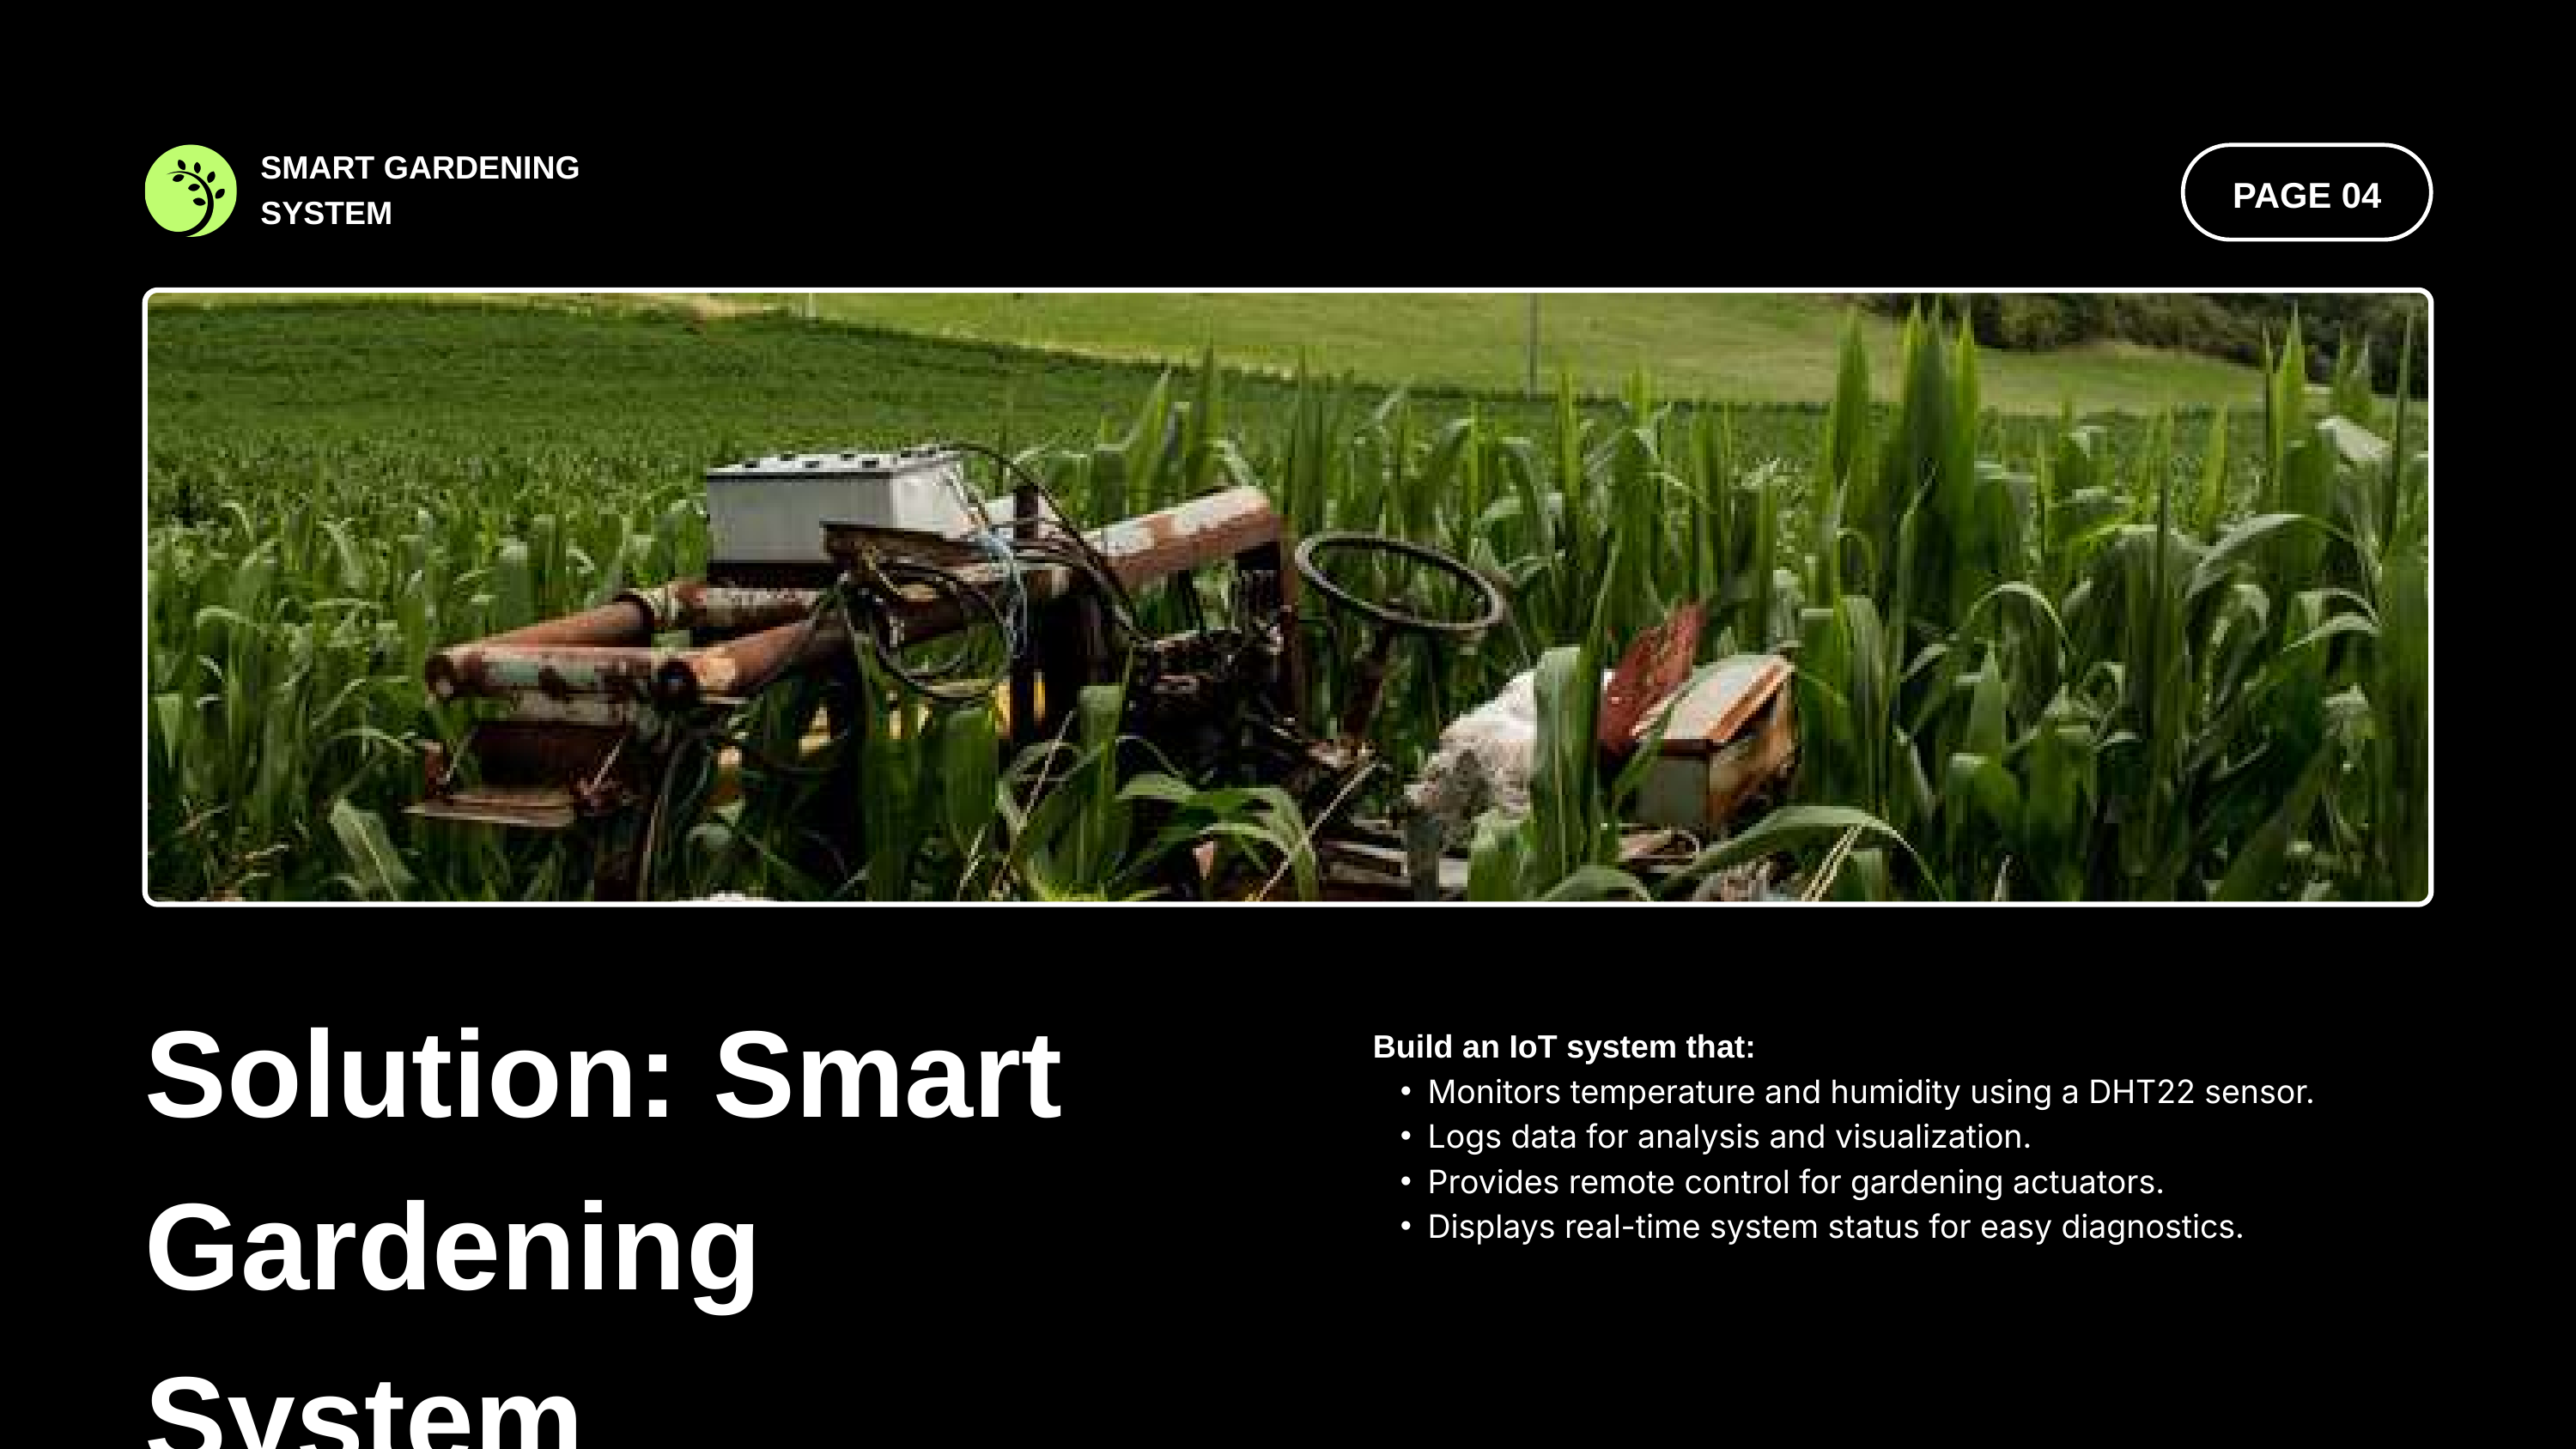

SMART GARDENING SYSTEM

PAGE 04

Solution: Smart Gardening System
Build an IoT system that:
Monitors temperature and humidity using a DHT22 sensor.
Logs data for analysis and visualization.
Provides remote control for gardening actuators.
Displays real-time system status for easy diagnostics.